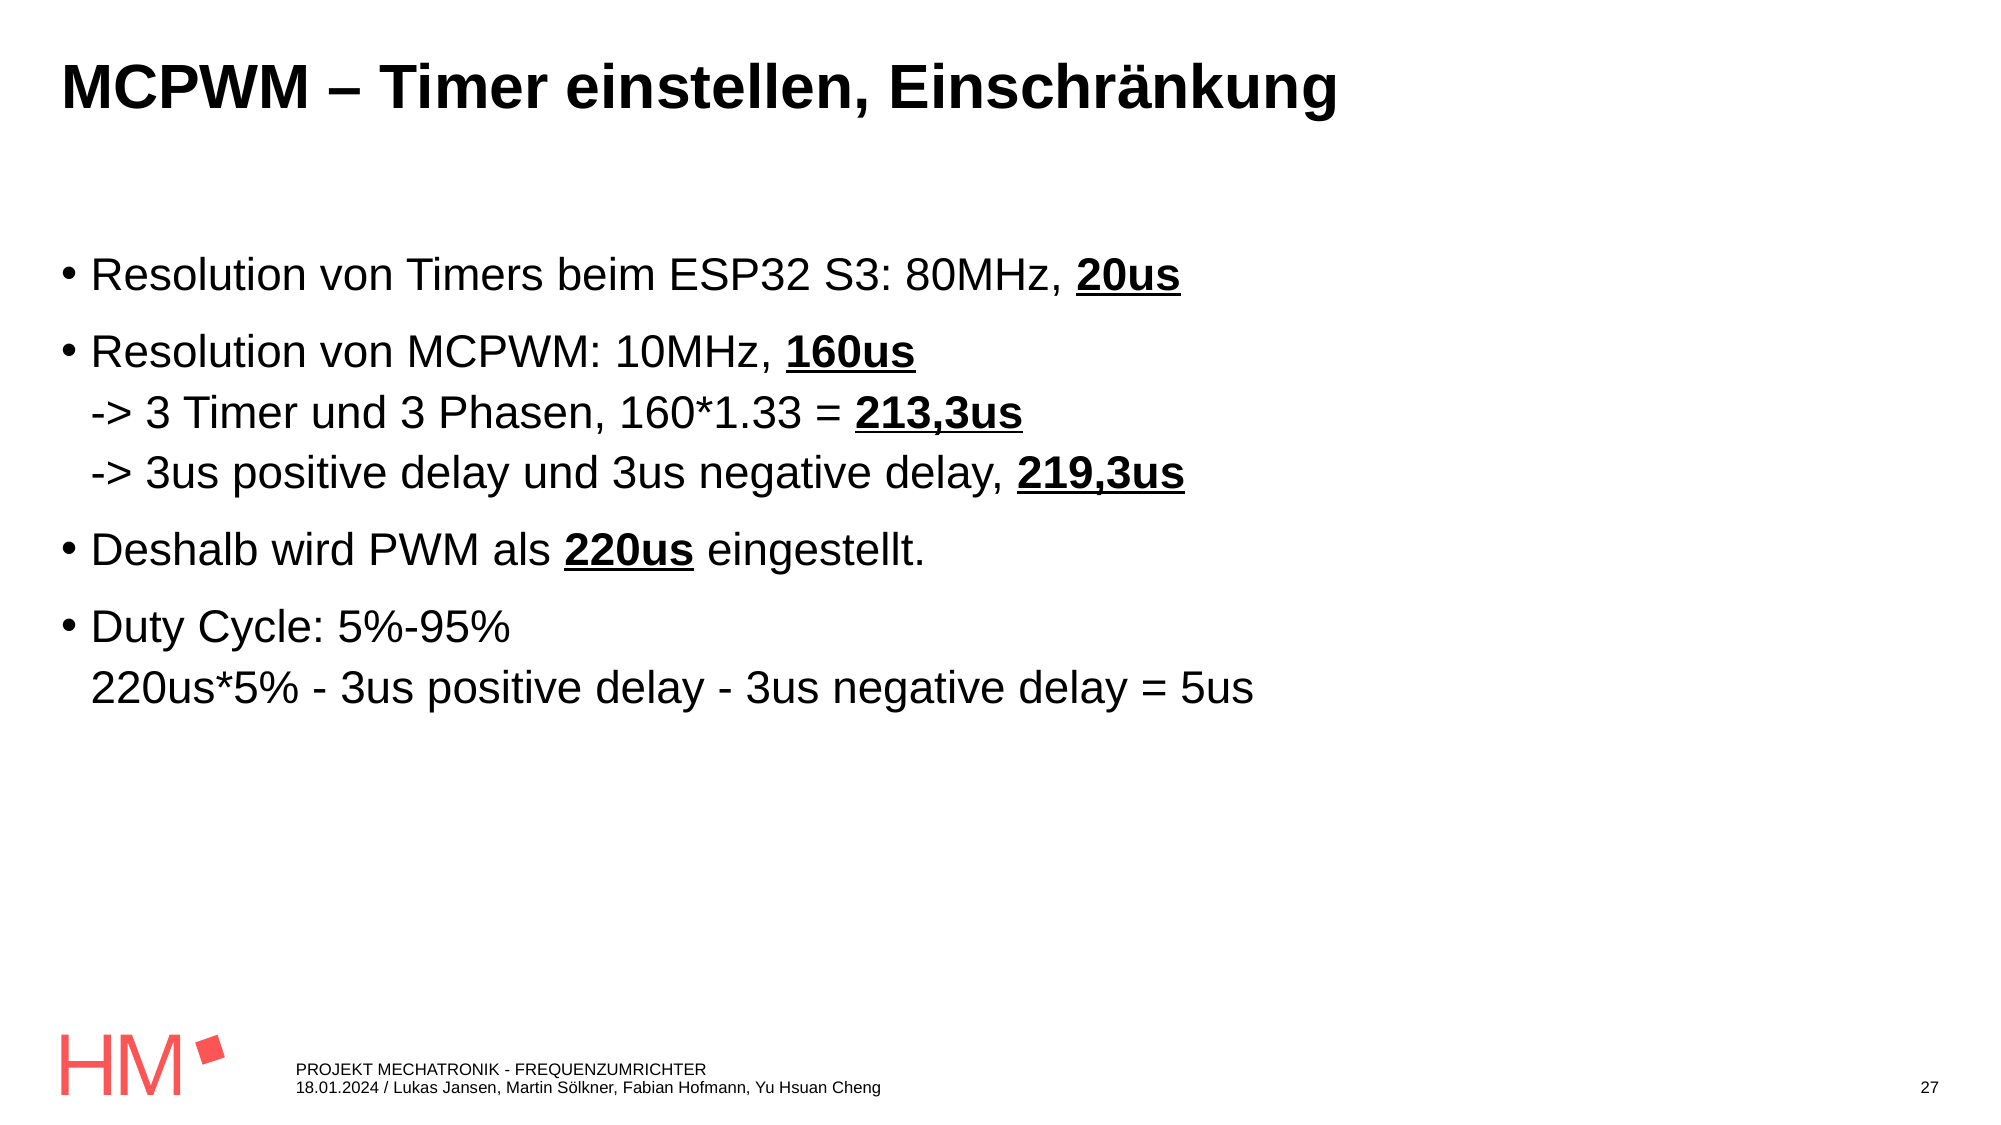

# MCPWM – Timer einstellen, Einschränkung
Resolution von Timers beim ESP32 S3: 80MHz, 20us
Resolution von MCPWM: 10MHz, 160us
-> 3 Timer und 3 Phasen, 160*1.33 = 213,3us
-> 3us positive delay und 3us negative delay, 219,3us
Deshalb wird PWM als 220us eingestellt.
Duty Cycle: 5%-95%
220us*5% - 3us positive delay - 3us negative delay = 5us
PROJEKT MECHATRONIK - FREQUENZUMRICHTER
18.01.2024 / Lukas Jansen, Martin Sölkner, Fabian Hofmann, Yu Hsuan Cheng
27